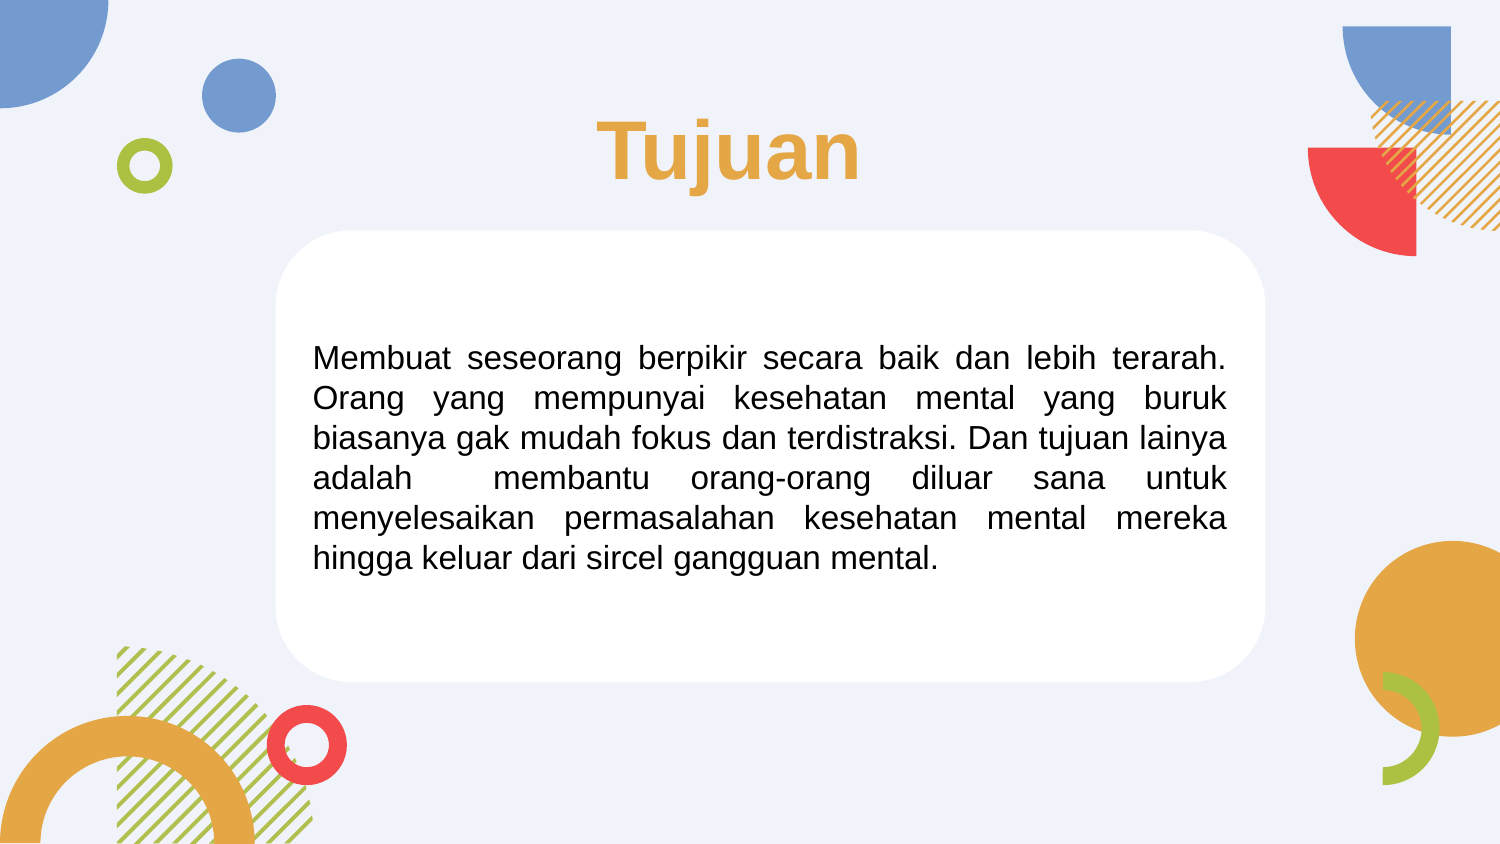

# Tujuan

Membuat seseorang berpikir secara baik dan lebih terarah. Orang yang mempunyai kesehatan mental yang buruk biasanya gak mudah fokus dan terdistraksi. Dan tujuan lainya adalah  membantu orang-orang diluar sana untuk menyelesaikan permasalahan kesehatan mental mereka hingga keluar dari sircel gangguan mental.